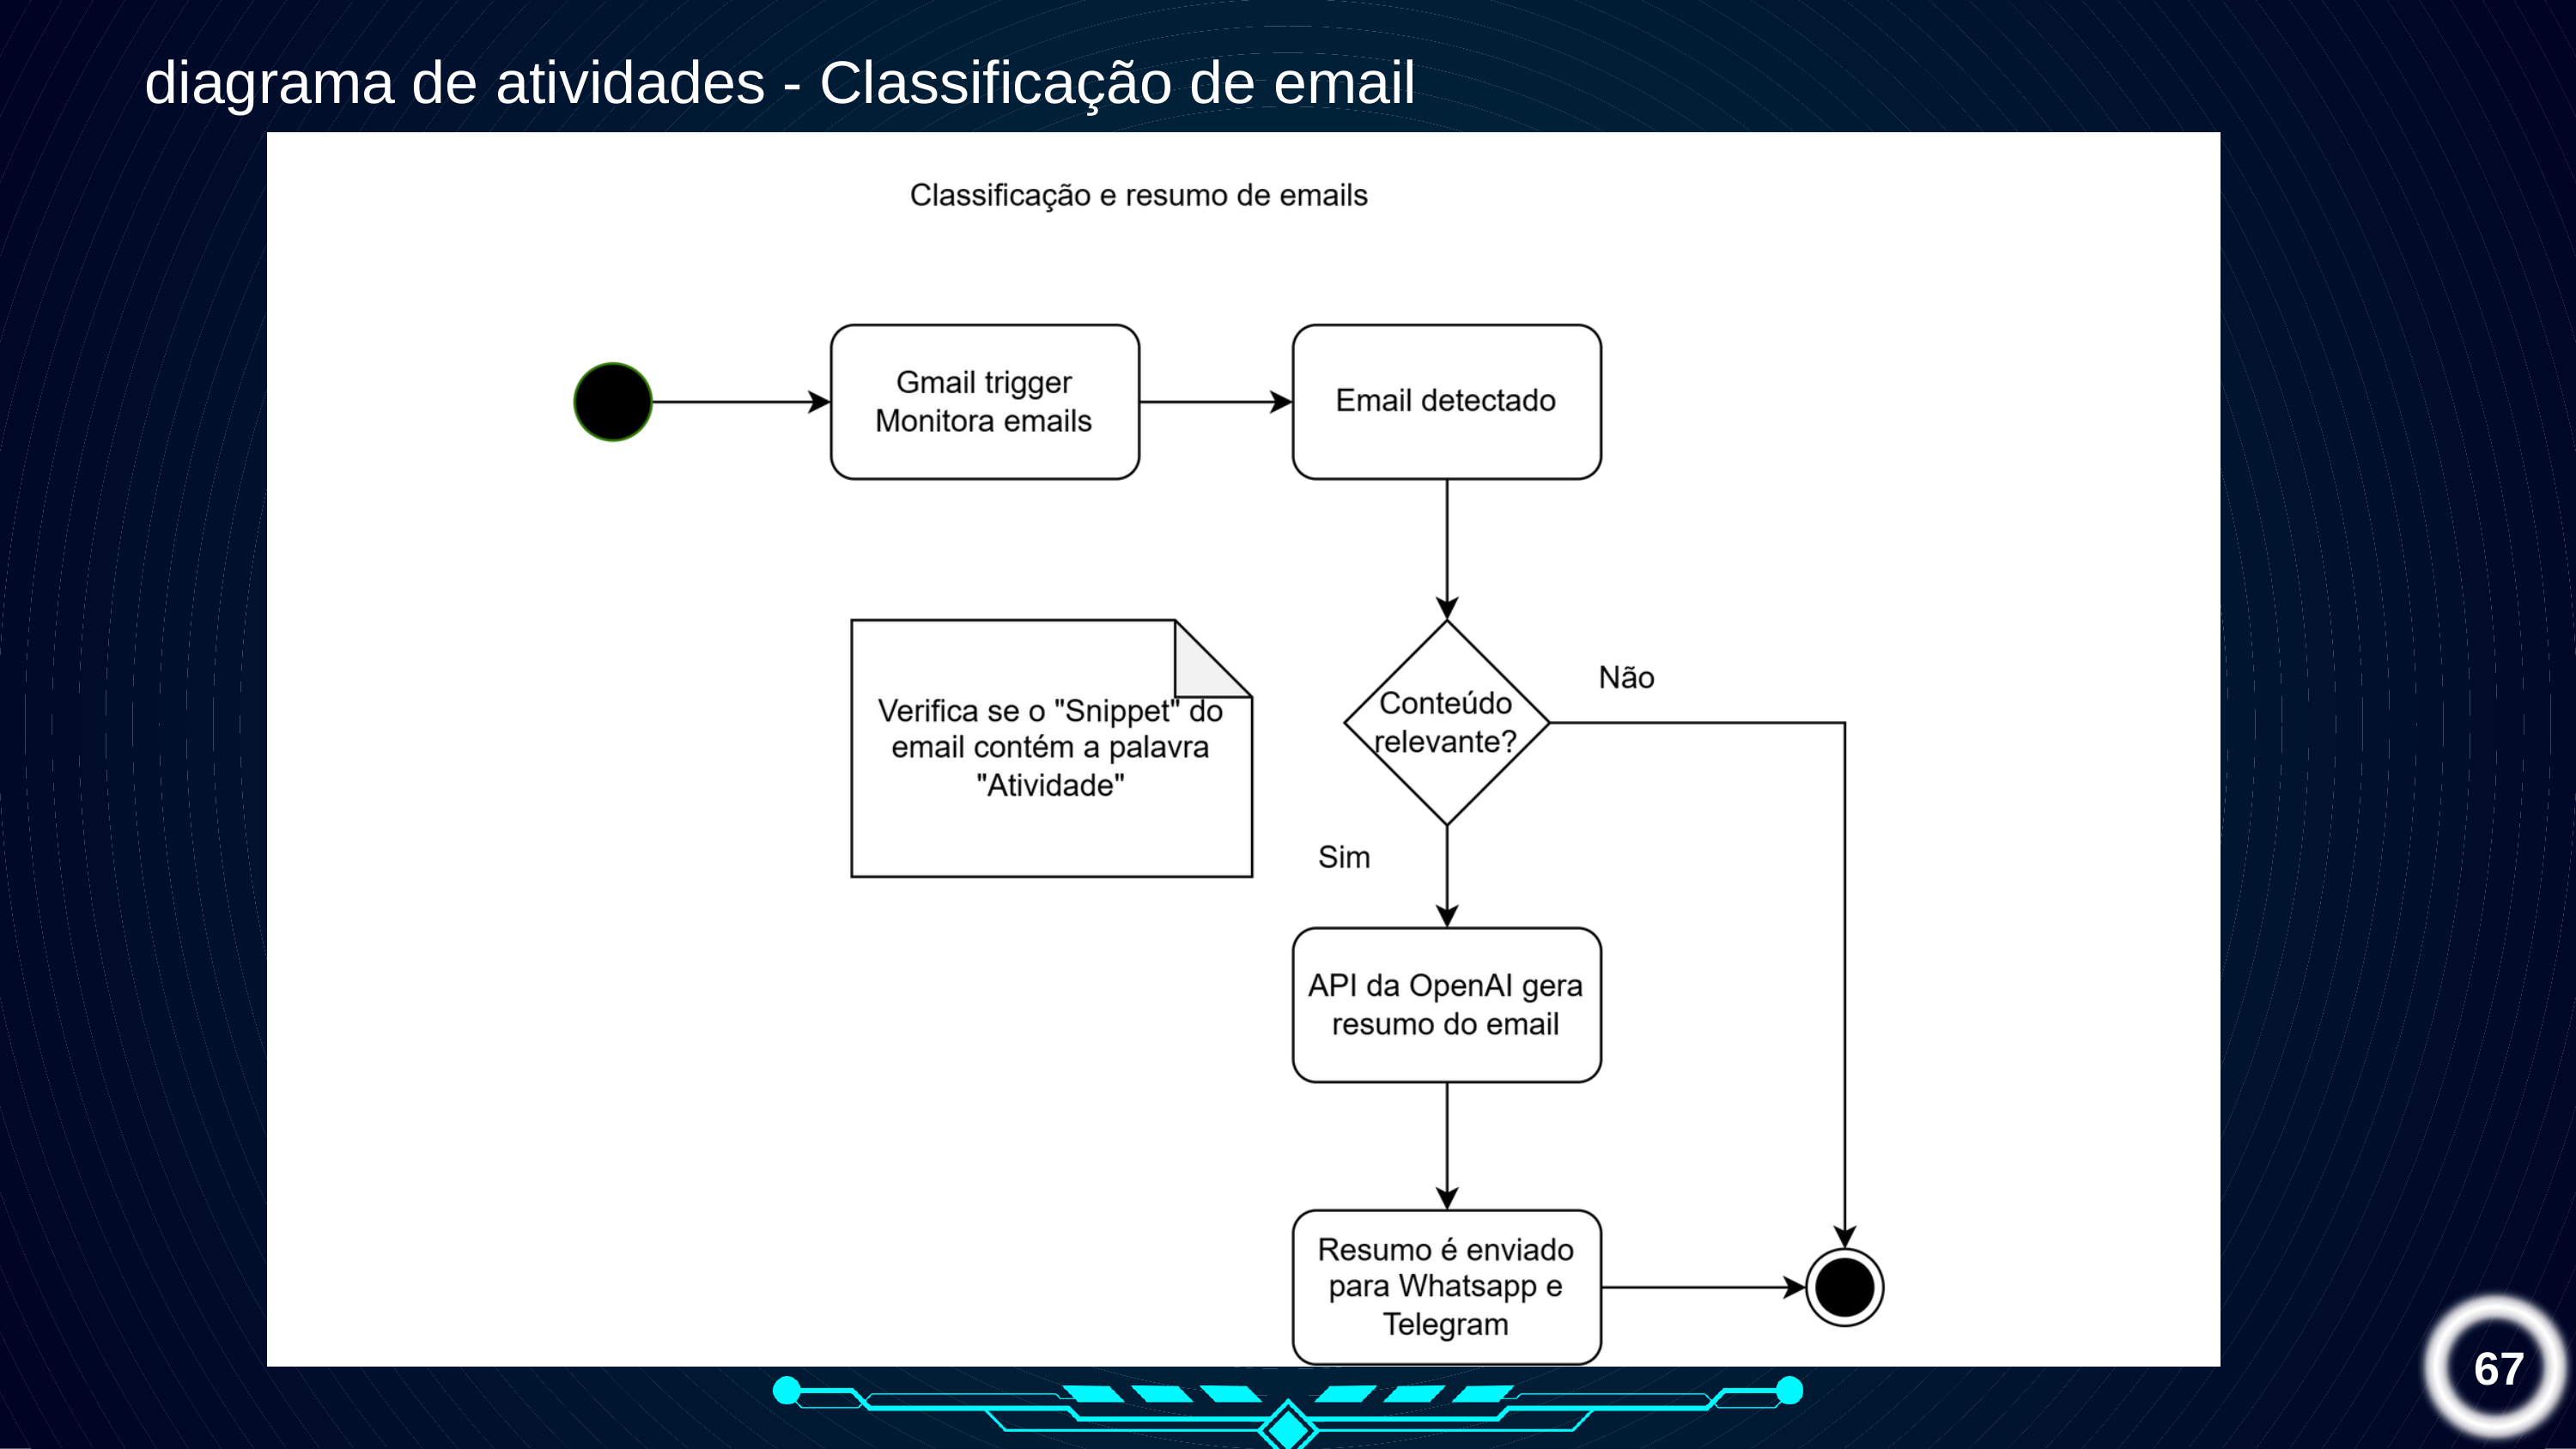

diagrama de atividades - Classificação de email

67